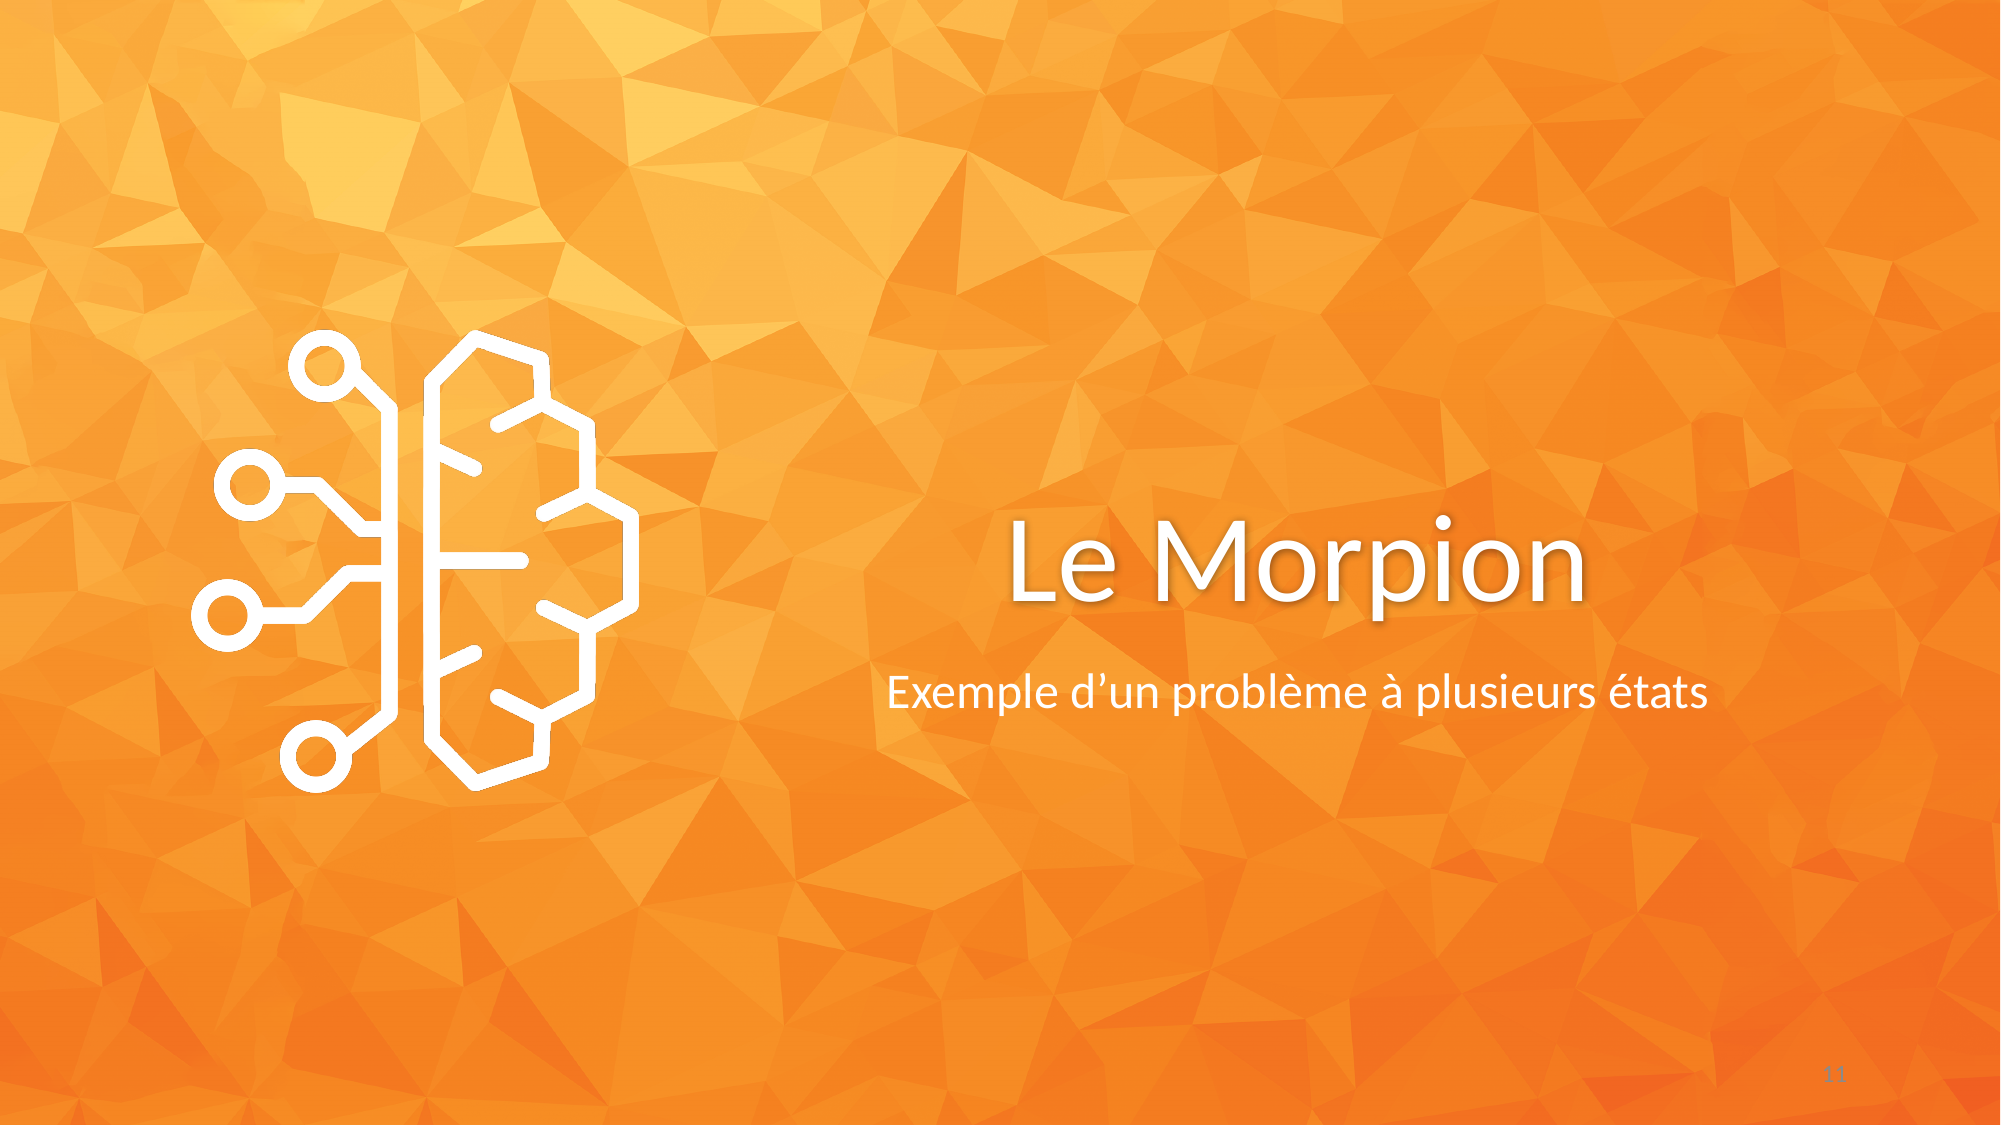

# Le Morpion
Exemple d’un problème à plusieurs états
11